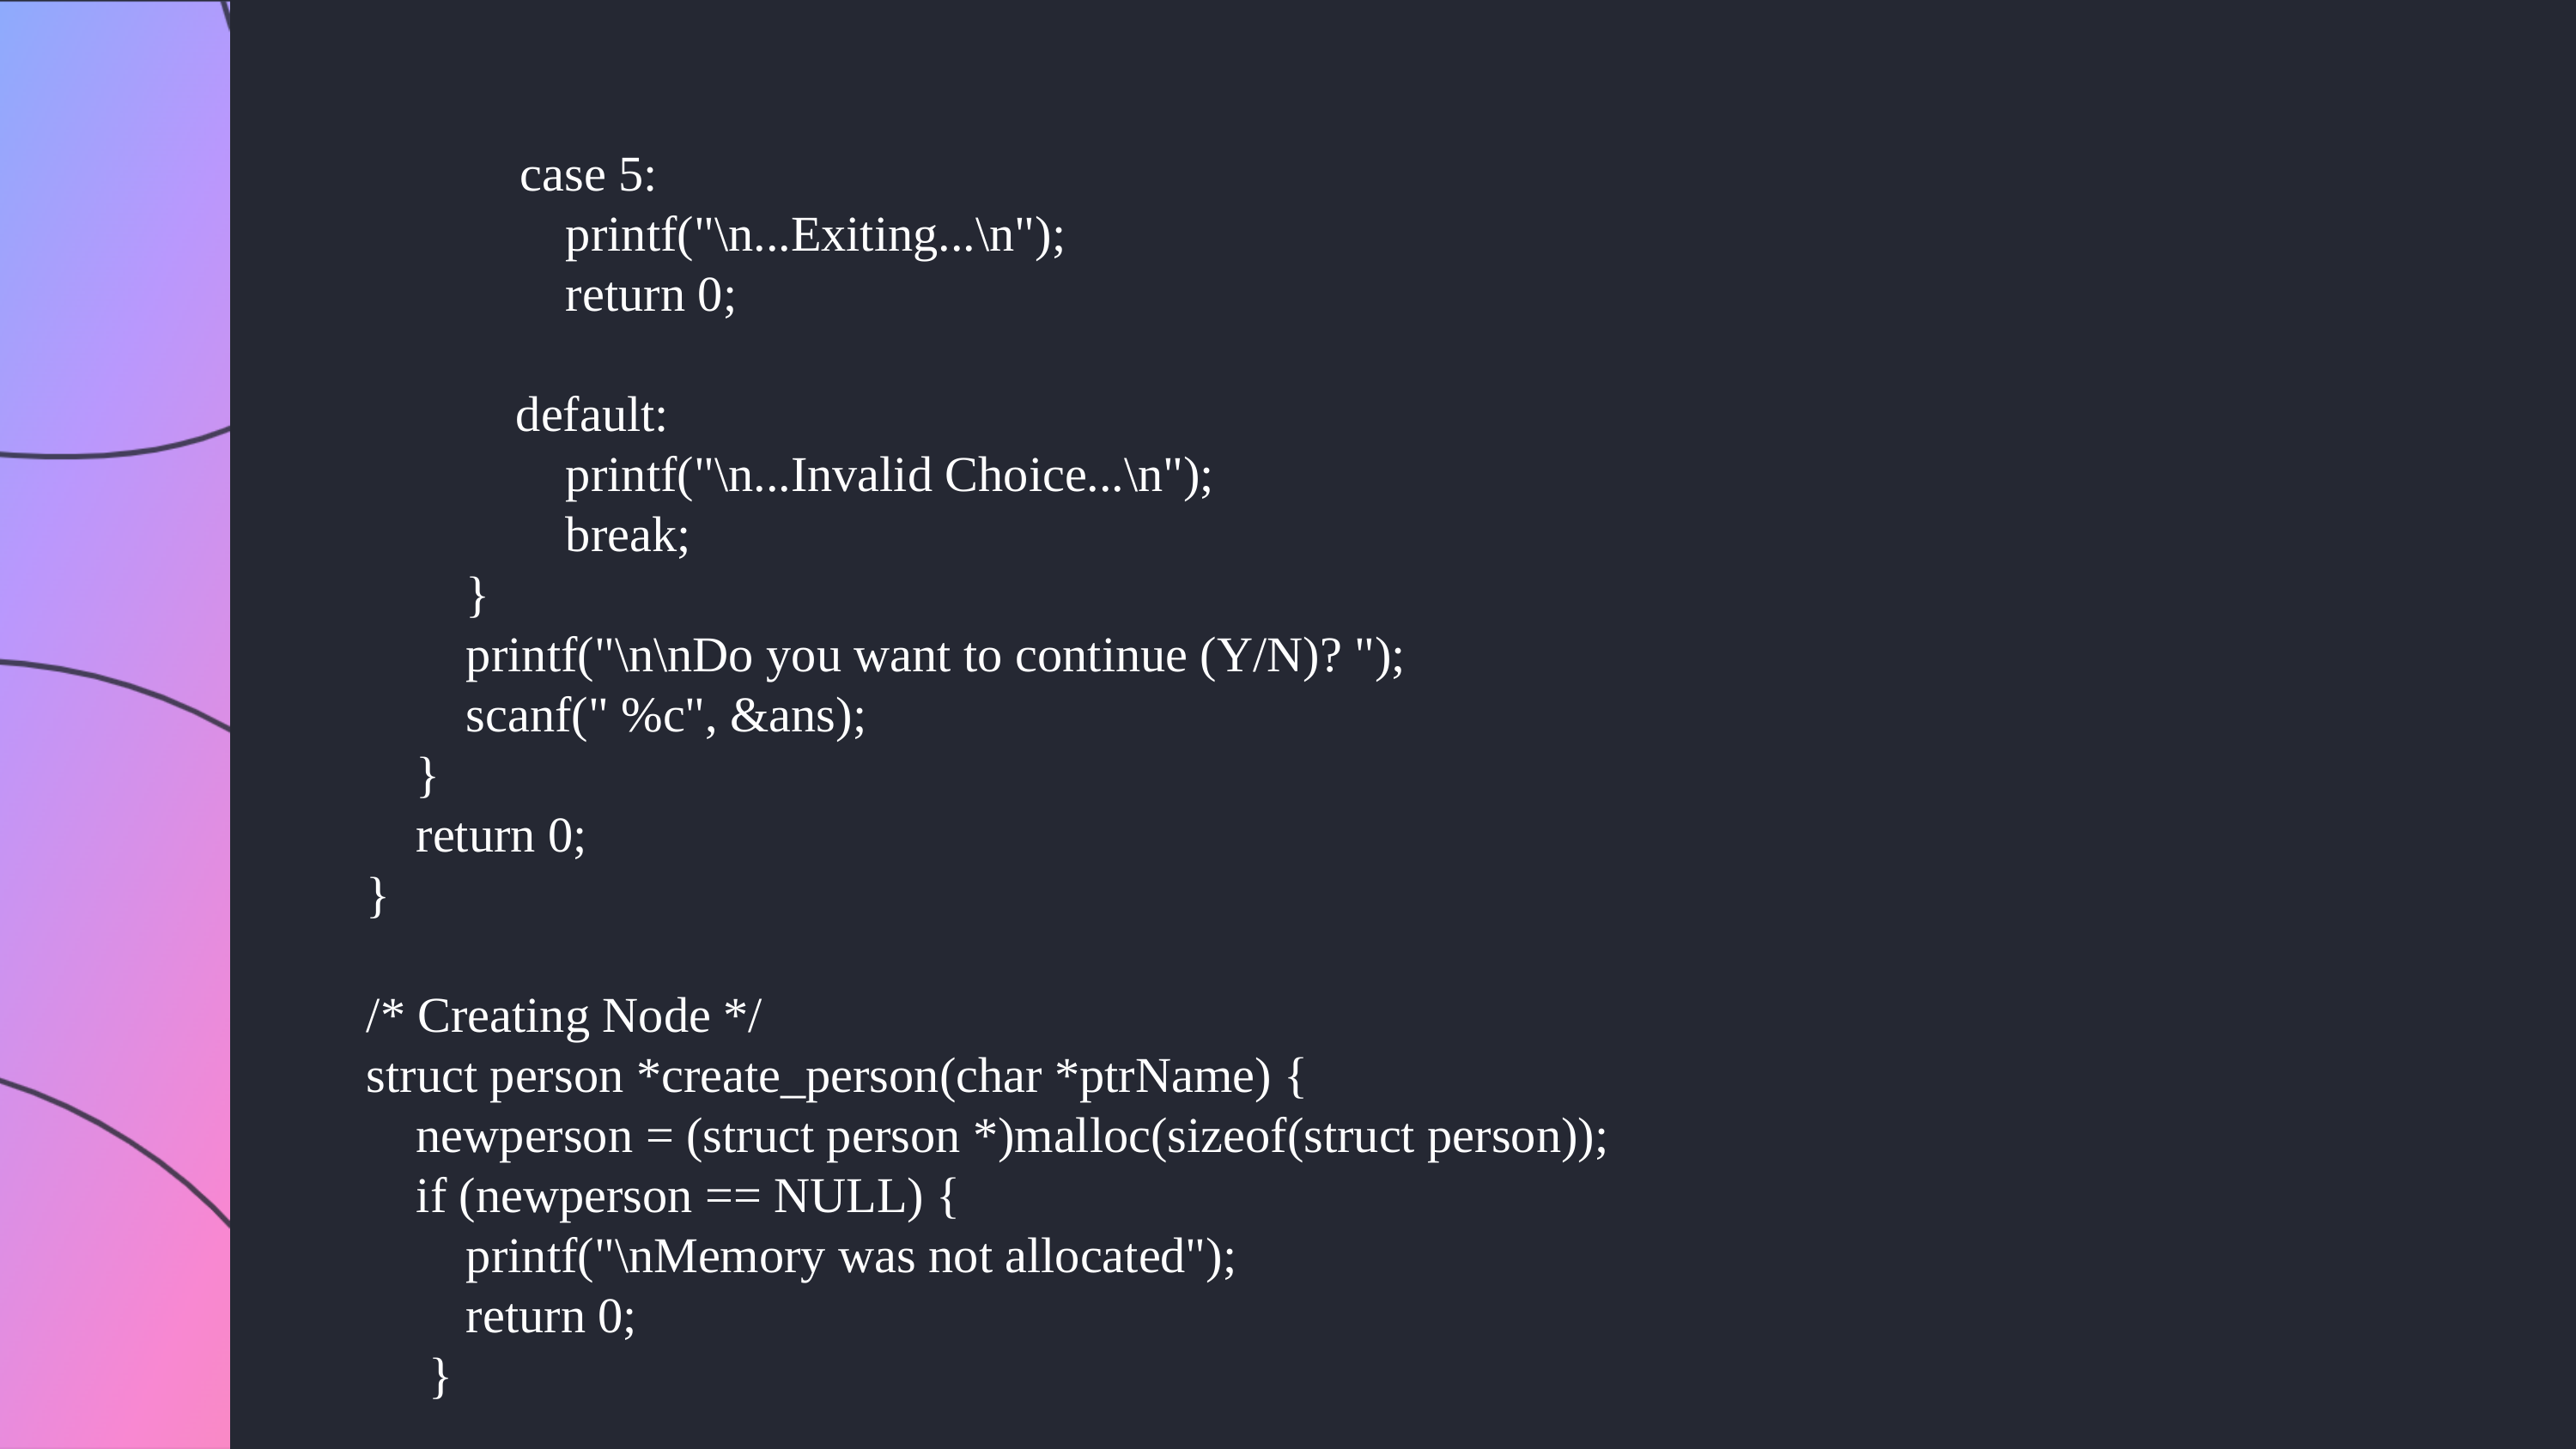

case 5:
                printf("\n...Exiting...\n");
                return 0;

            default:
                printf("\n...Invalid Choice...\n");
                break;
        }
        printf("\n\nDo you want to continue (Y/N)? ");
        scanf(" %c", &ans);
    }
    return 0;
}

/* Creating Node */
struct person *create_person(char *ptrName) {
    newperson = (struct person *)malloc(sizeof(struct person));
    if (newperson == NULL) {
        printf("\nMemory was not allocated");
        return 0;
     }